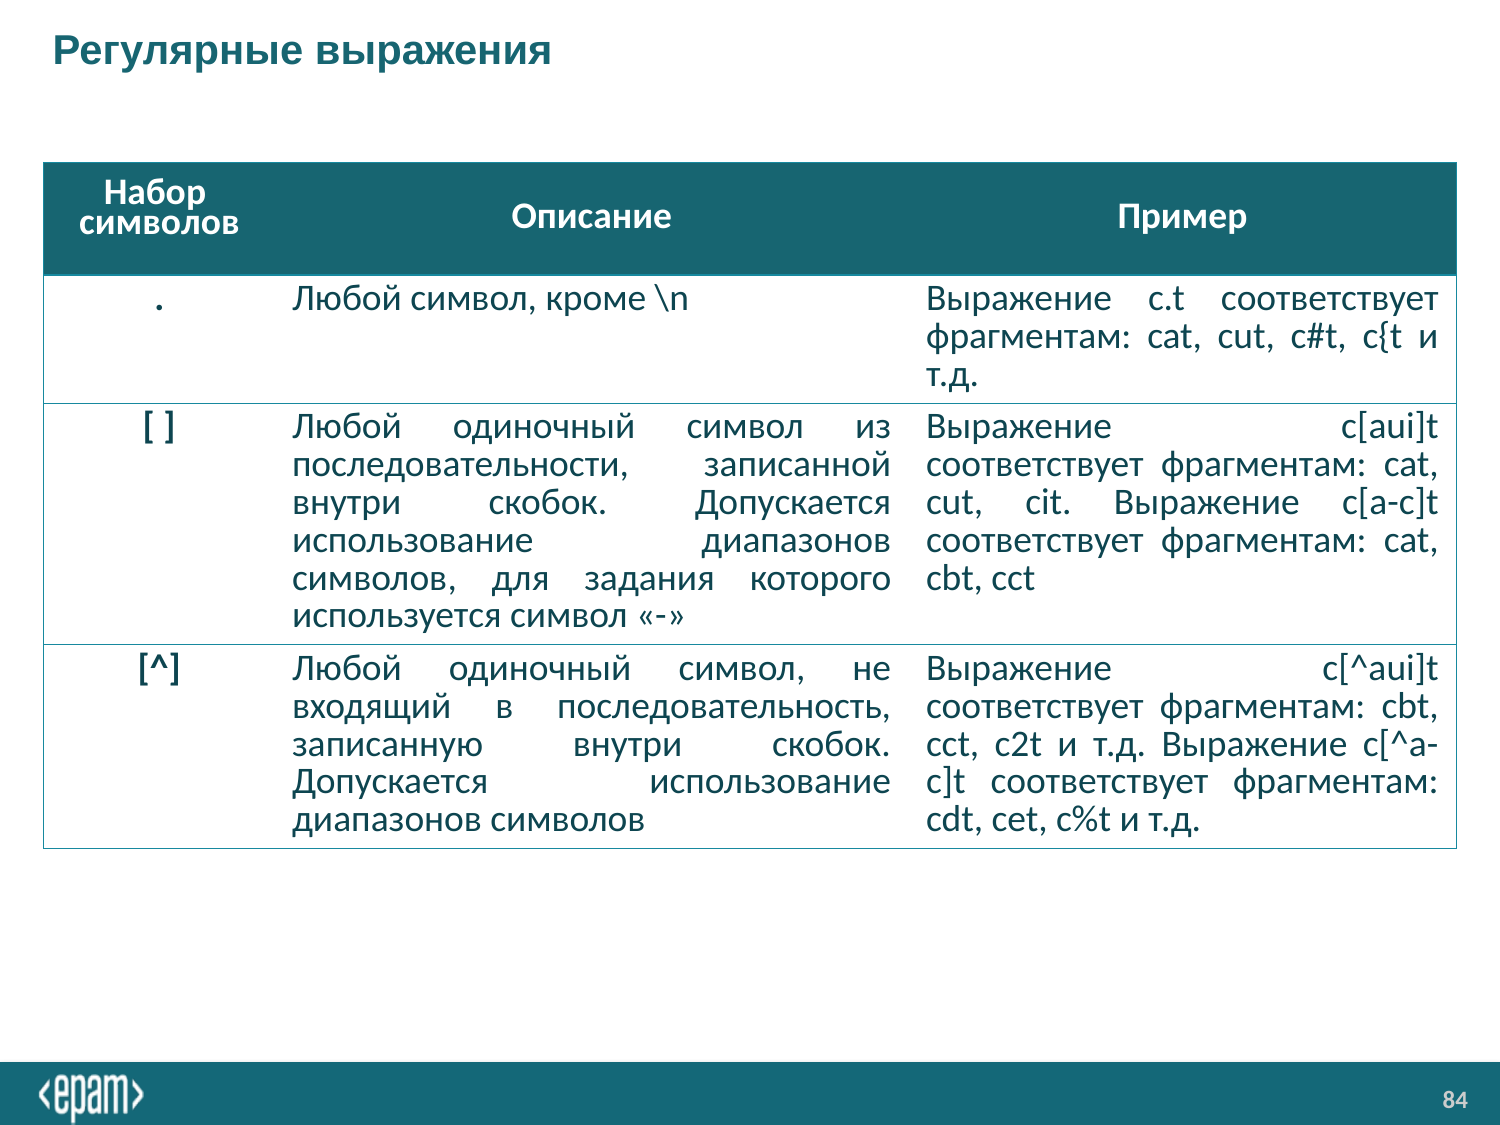

# Регулярные выражения
| Набор символов | Описание | Пример |
| --- | --- | --- |
| . | Любой символ, кроме \n | Выражение c.t соответствует фрагментам: cat, cut, c#t, c{t и т.д. |
| [ ] | Любой одиночный символ из последовательности, записанной внутри скобок. Допускается использование диапазонов символов, для задания которого используется символ «-» | Выражение c[aui]t соответствует фрагментам: cat, cut, cit. Выражение c[a-c]t соответствует фрагментам: cat, cbt, cct |
| [^] | Любой одиночный символ, не входящий в последовательность, записанную внутри скобок. Допускается использование диапазонов символов | Выражение c[^aui]t соответствует фрагментам: cbt, cct, c2t и т.д. Выражение c[^a-c]t соответствует фрагментам: cdt, cet, c%t и т.д. |